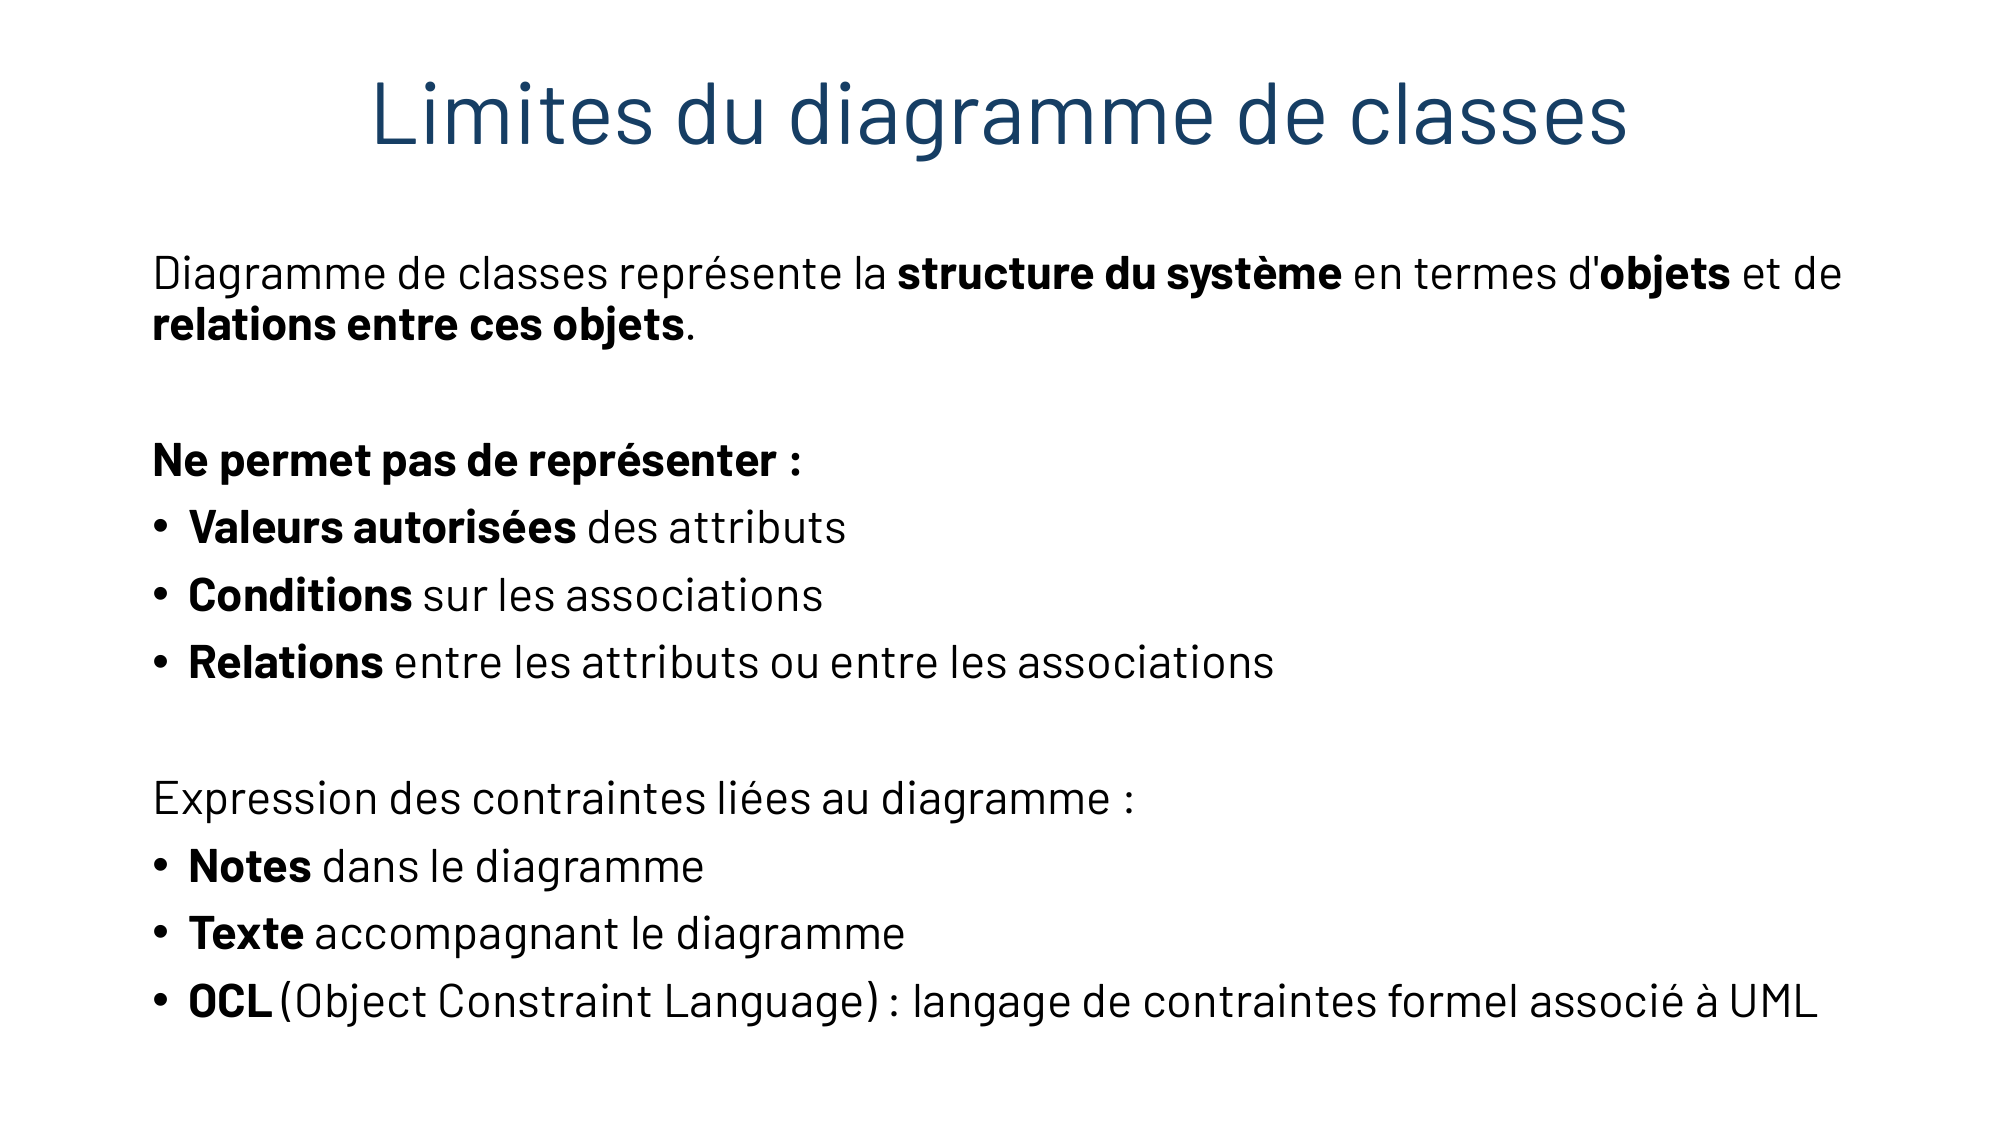

# Limites du diagramme de classes
Diagramme de classes représente la structure du système en termes d'objets et de relations entre ces objets.

Ne permet pas de représenter :
Valeurs autorisées des attributs
Conditions sur les associations
Relations entre les attributs ou entre les associations

Expression des contraintes liées au diagramme :
Notes dans le diagramme
Texte accompagnant le diagramme
OCL (Object Constraint Language) : langage de contraintes formel associé à UML